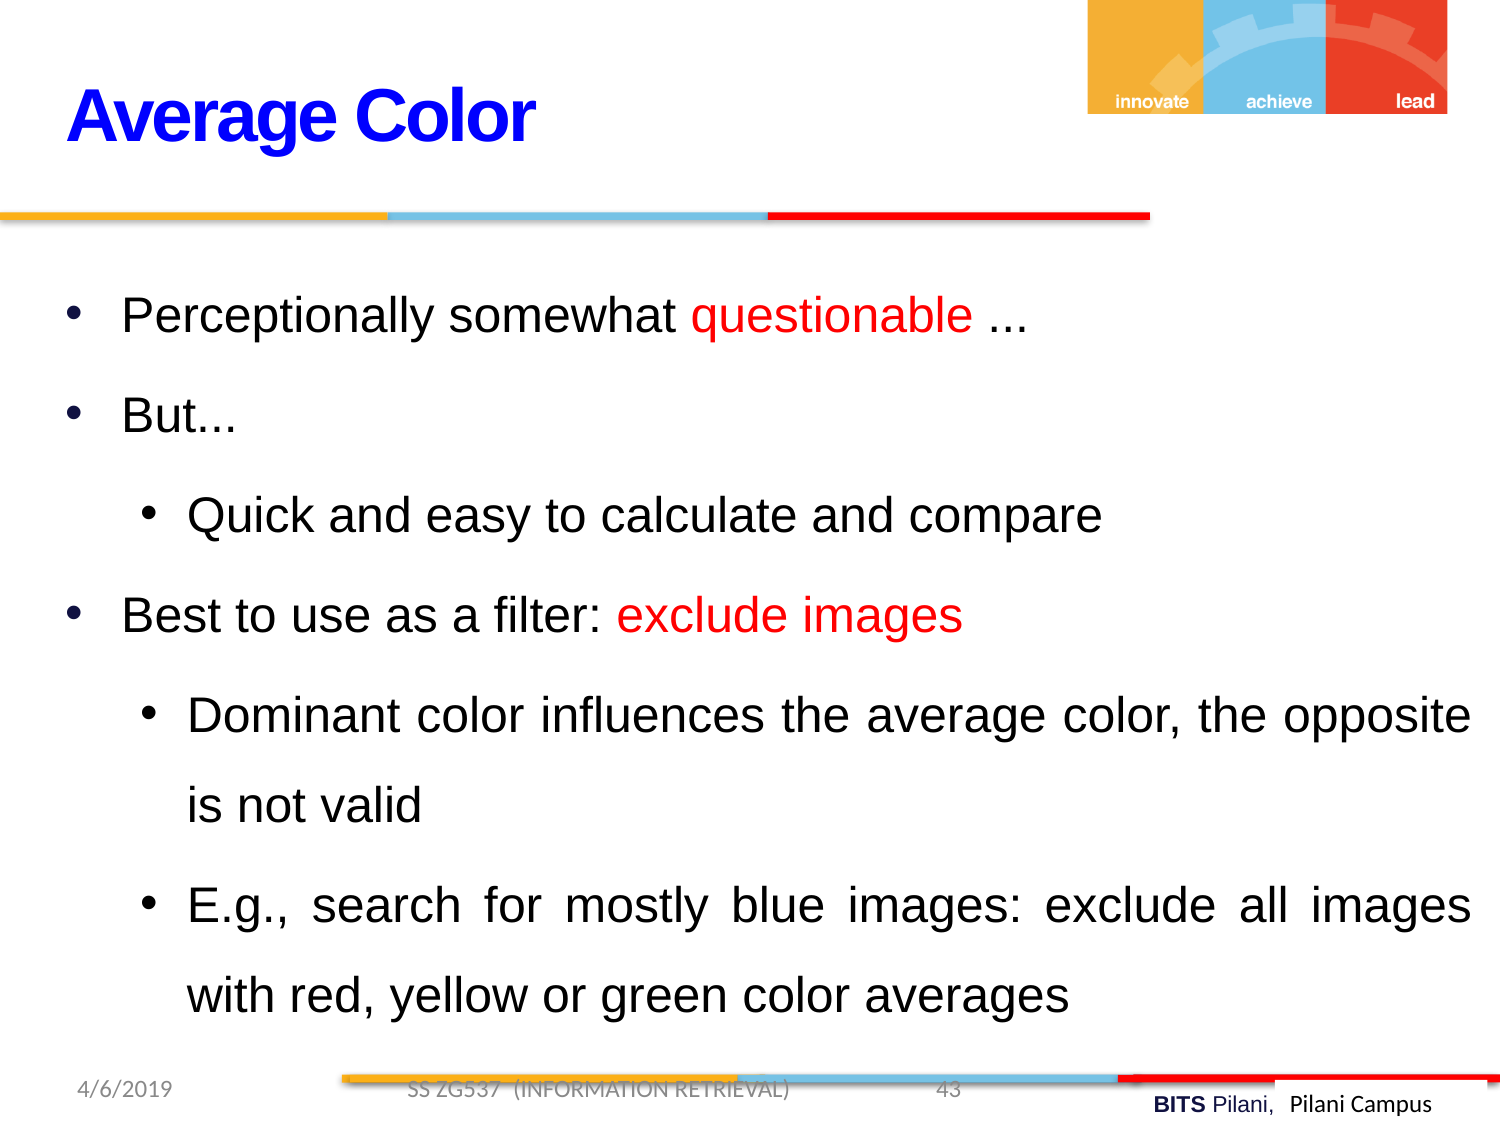

Average Color
Perceptionally somewhat questionable ...
But...
Quick and easy to calculate and compare
Best to use as a filter: exclude images
Dominant color influences the average color, the opposite is not valid
E.g., search for mostly blue images: exclude all images with red, yellow or green color averages

4/6/2019                                         SS ZG537  (INFORMATION RETRIEVAL)                         43
Pilani Campus